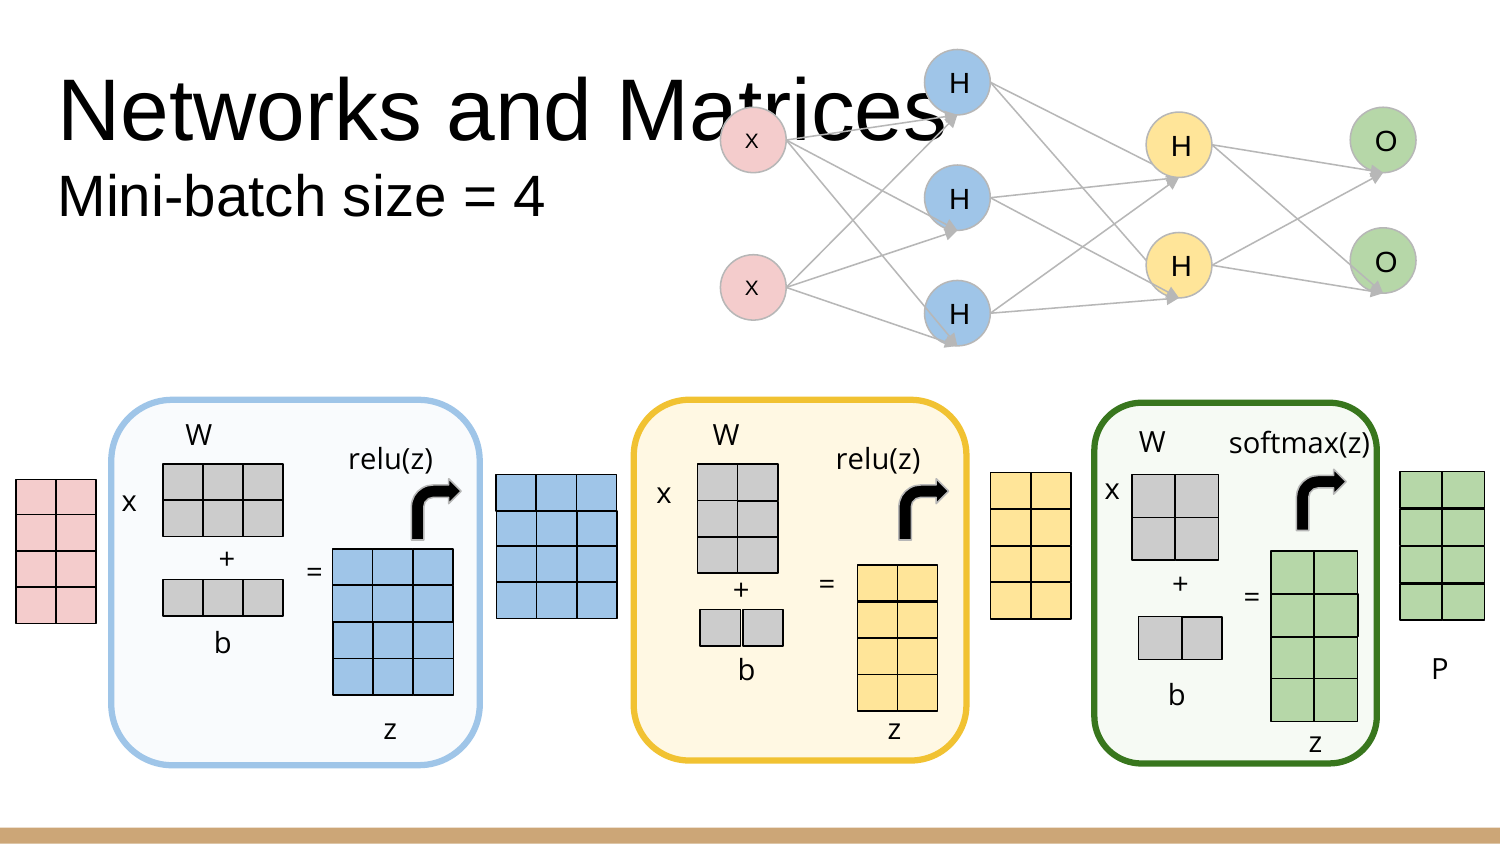

H
O
X
H
H
O
H
X
H
# Networks and Matrices
Mini-batch size = 4

W
W
W

softmax(z)
relu(z)
relu(z)

x

x

x

+

=

=
+
+

=

b
P

b

b
z
z
z